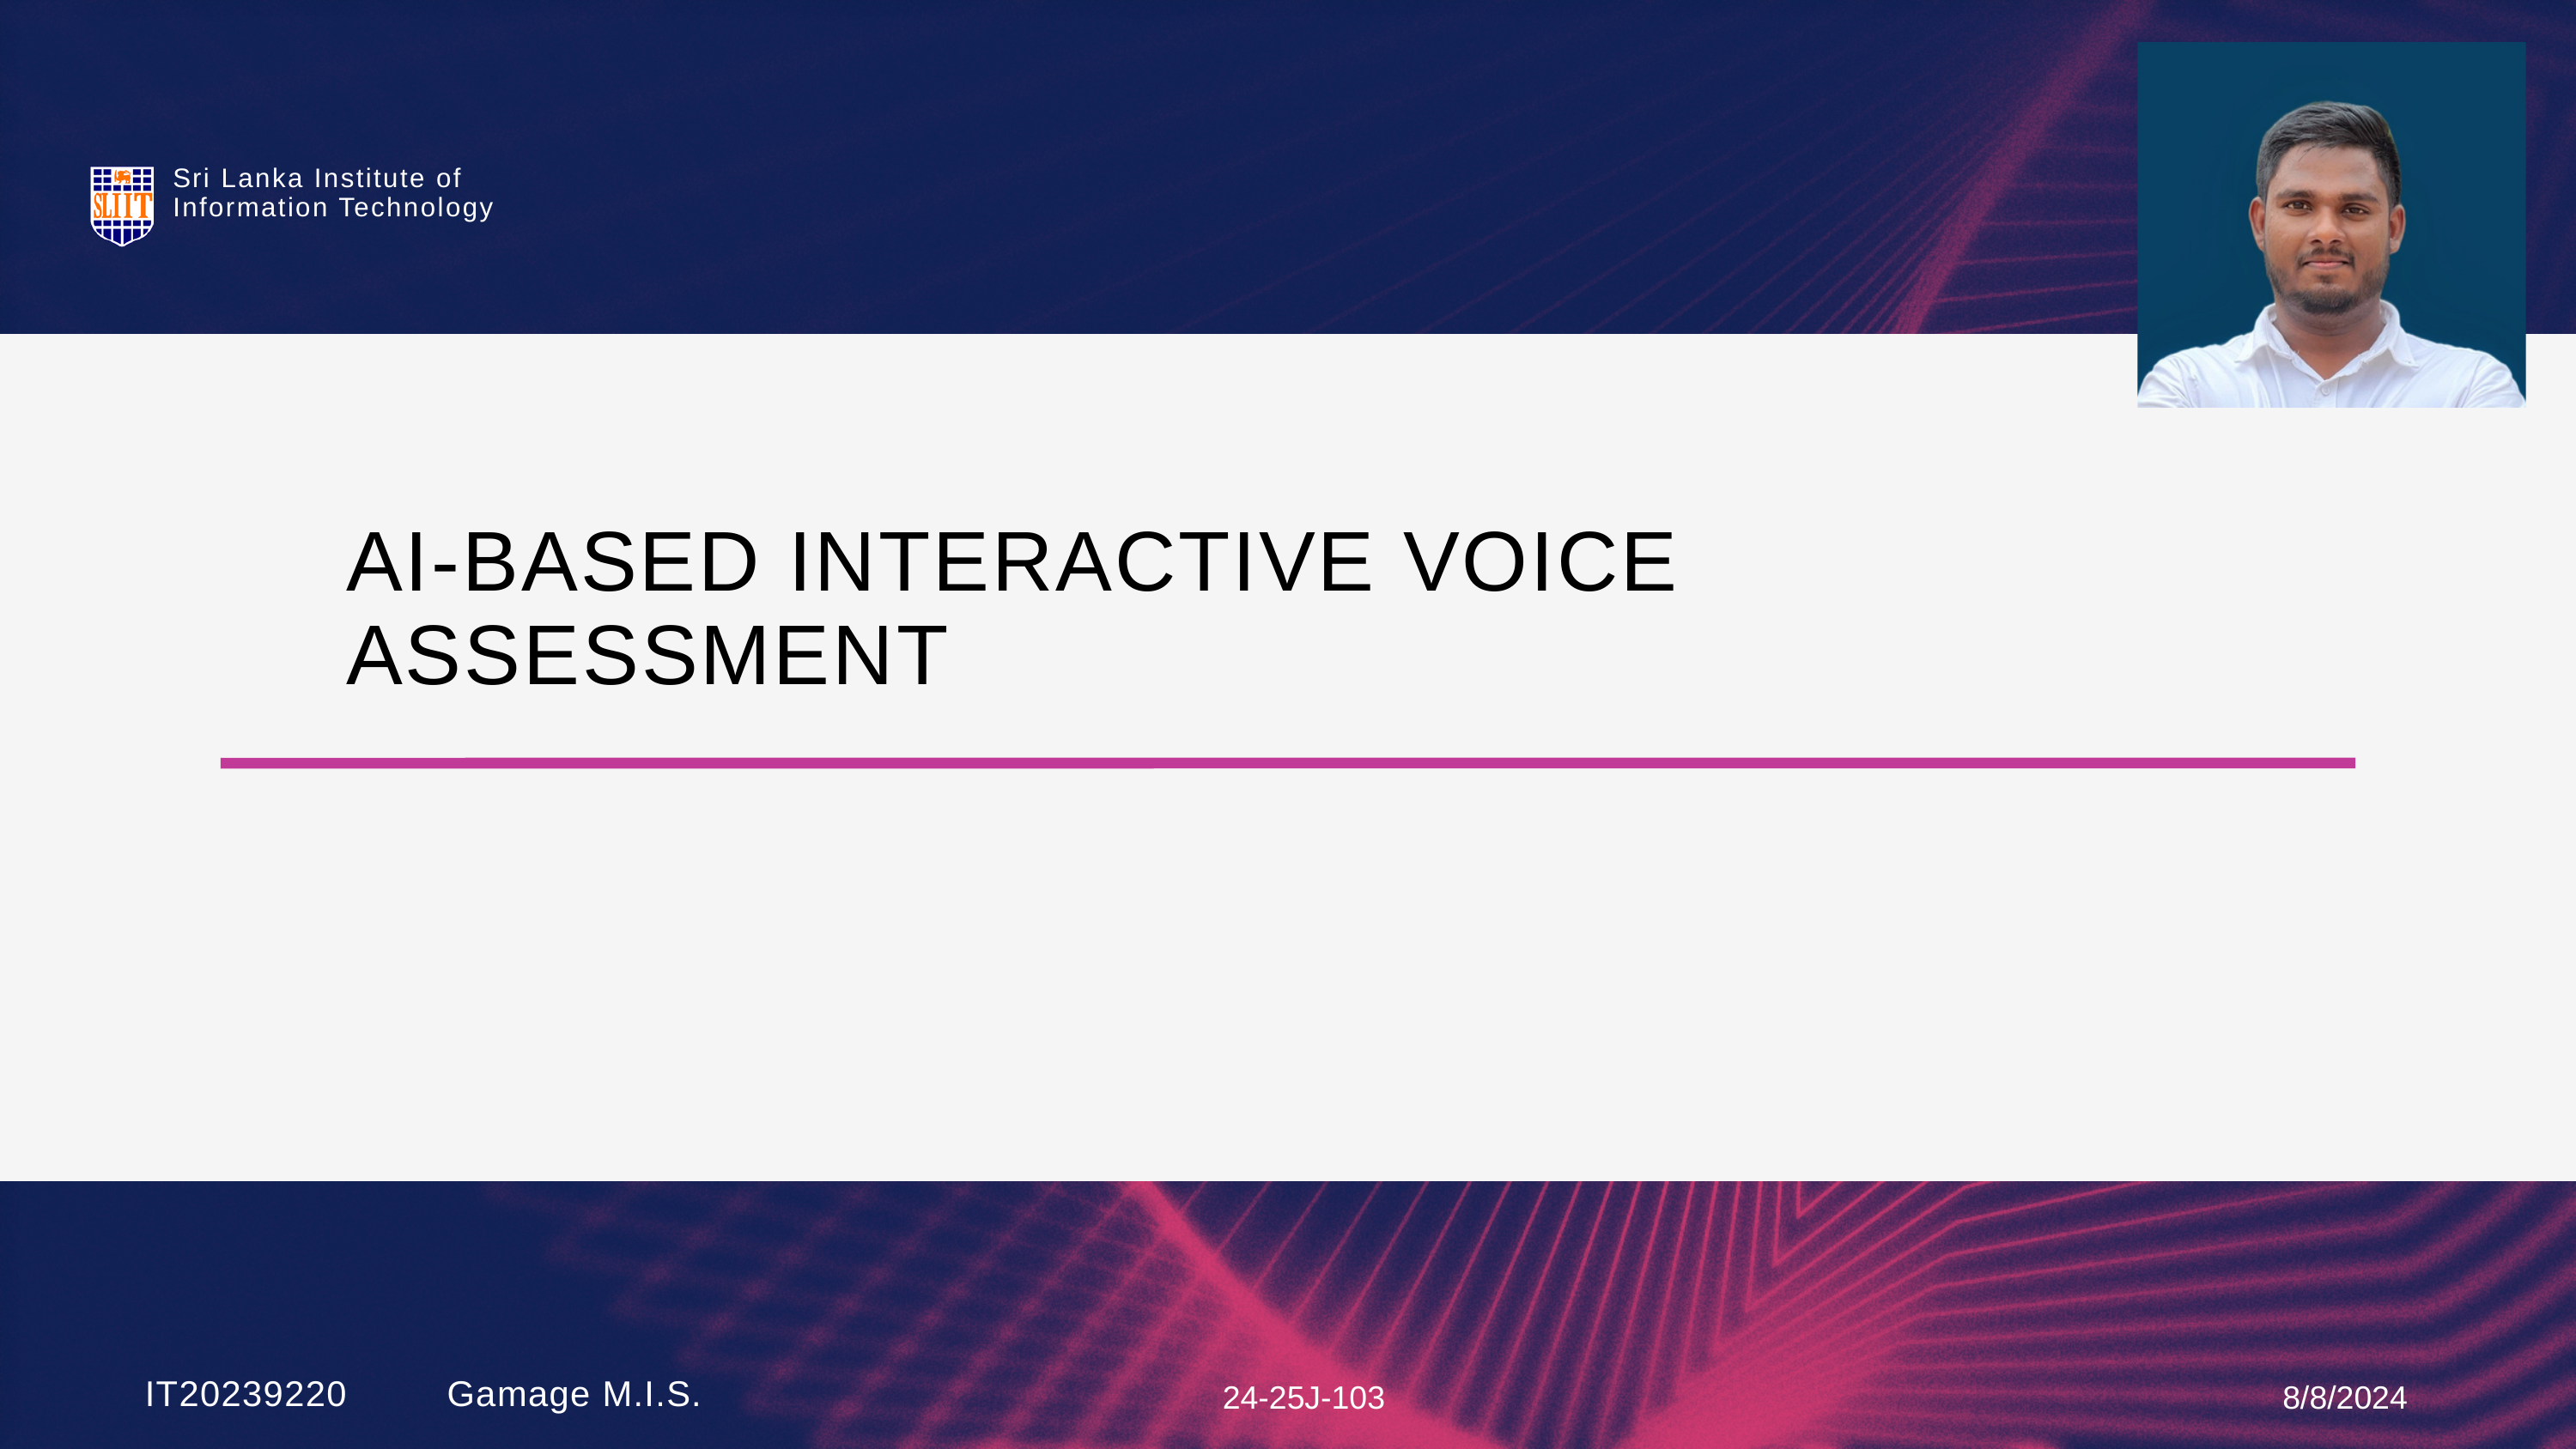

Sri Lanka Institute of Information Technology

AI-BASED INTERACTIVE VOICE ASSESSMENT

24-25J-103
8/8/2024
IT20239220         Gamage M.I.S.